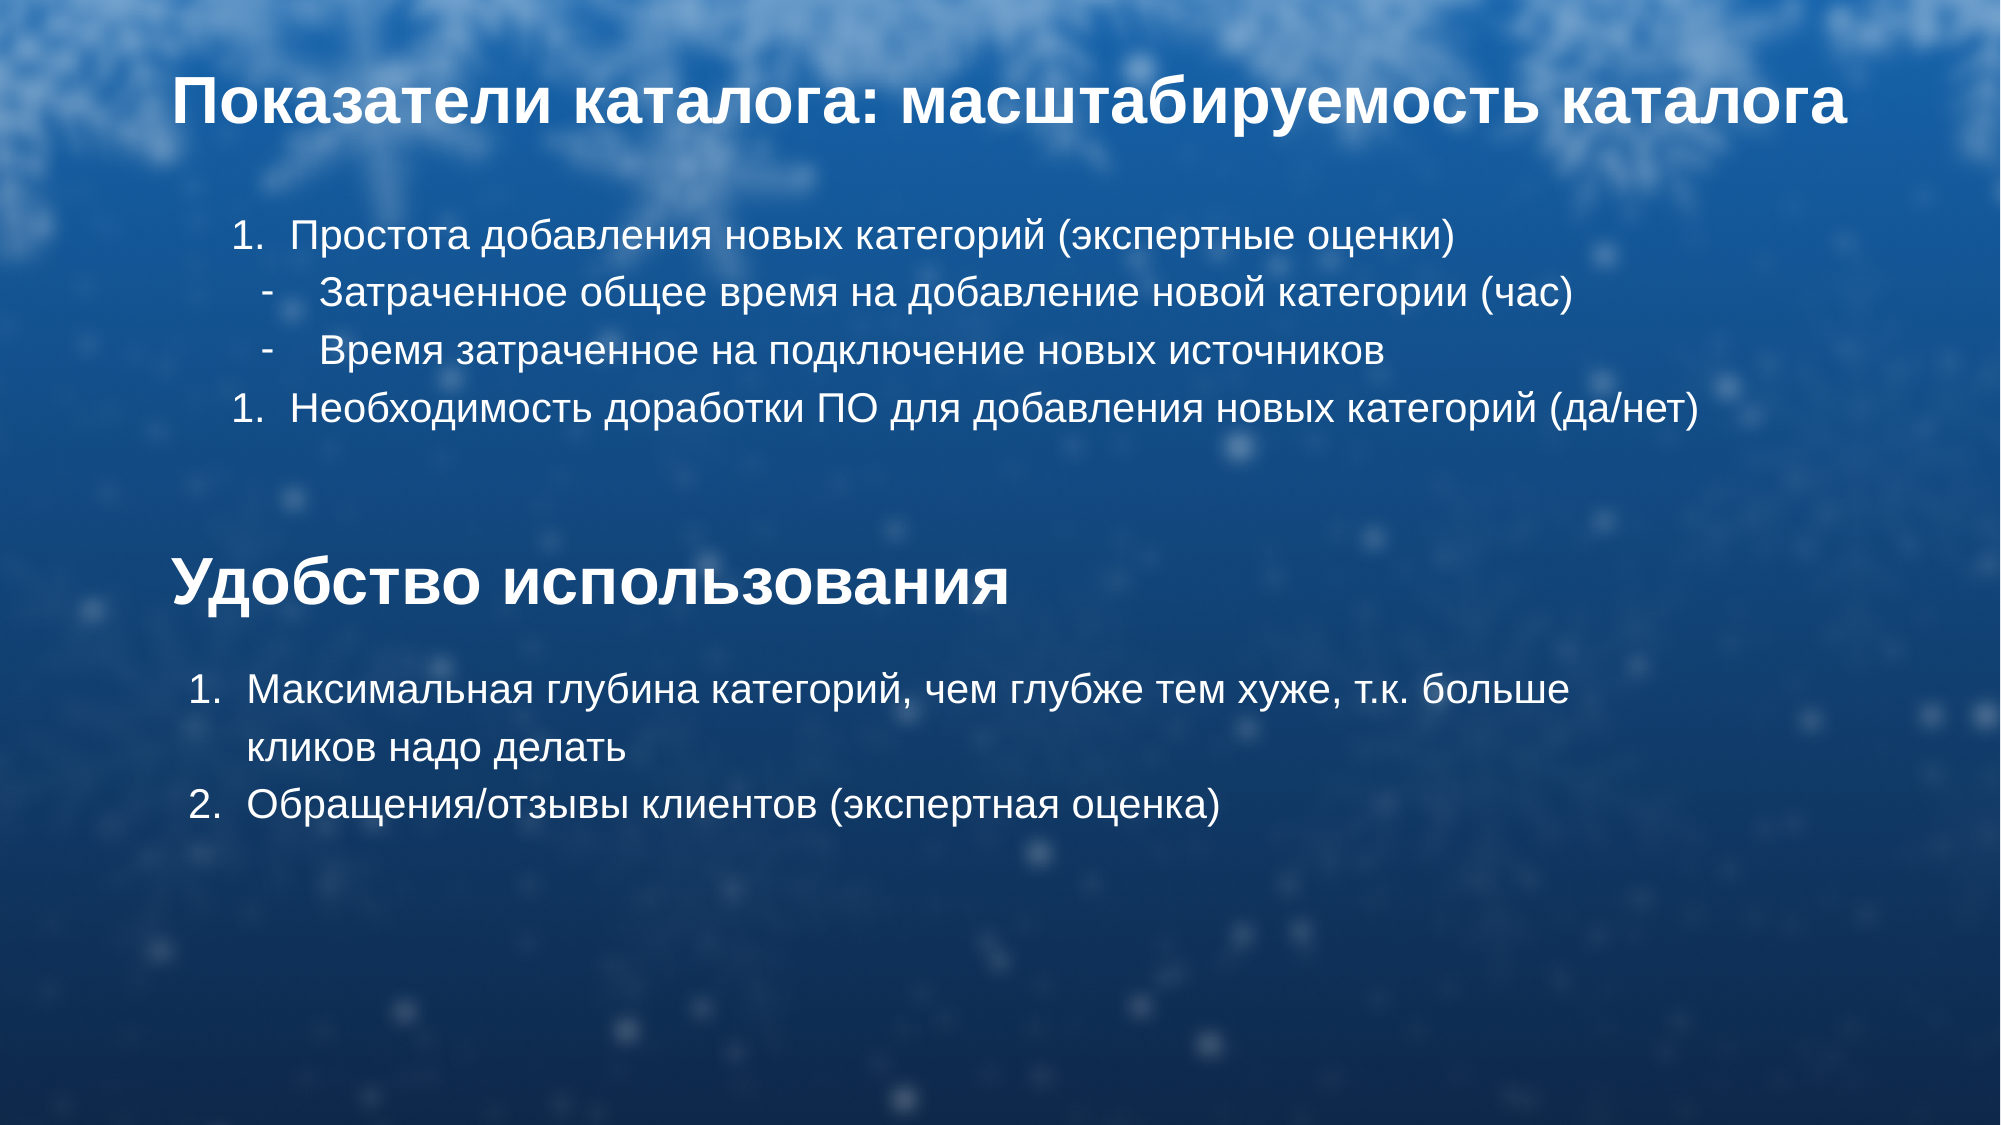

# Показатели каталога: масштабируемость каталога
Простота добавления новых категорий (экспертные оценки)
Затраченное общее время на добавление новой категории (час)
Время затраченное на подключение новых источников
Необходимость доработки ПО для добавления новых категорий (да/нет)

Удобство использования
Максимальная глубина категорий, чем глубже тем хуже, т.к. больше кликов надо делать
Обращения/отзывы клиентов (экспертная оценка)